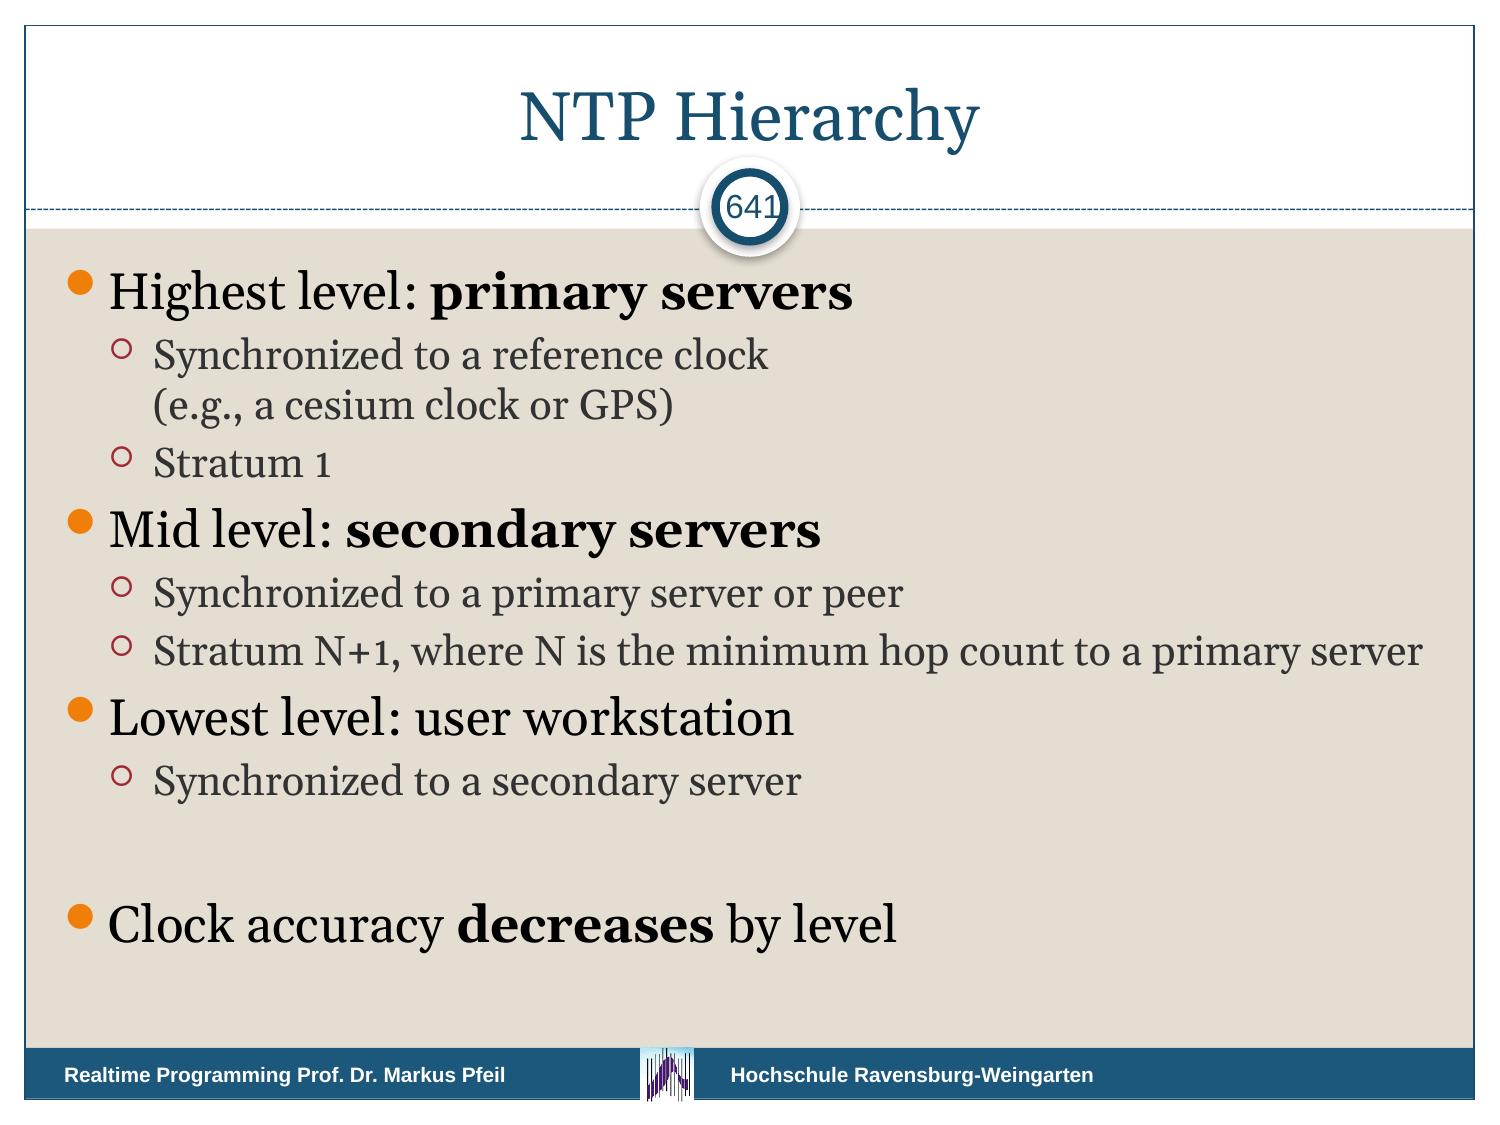

# NTP Hierarchy
641
Highest level: primary servers
Synchronized to a reference clock
(e.g., a cesium clock or GPS)
Stratum 1
Mid level: secondary servers
Synchronized to a primary server or peer
Stratum N+1, where N is the minimum hop count to a primary server
Lowest level: user workstation
Synchronized to a secondary server

Clock accuracy decreases by level

Realtime Programming Prof. Dr. Markus Pfeil